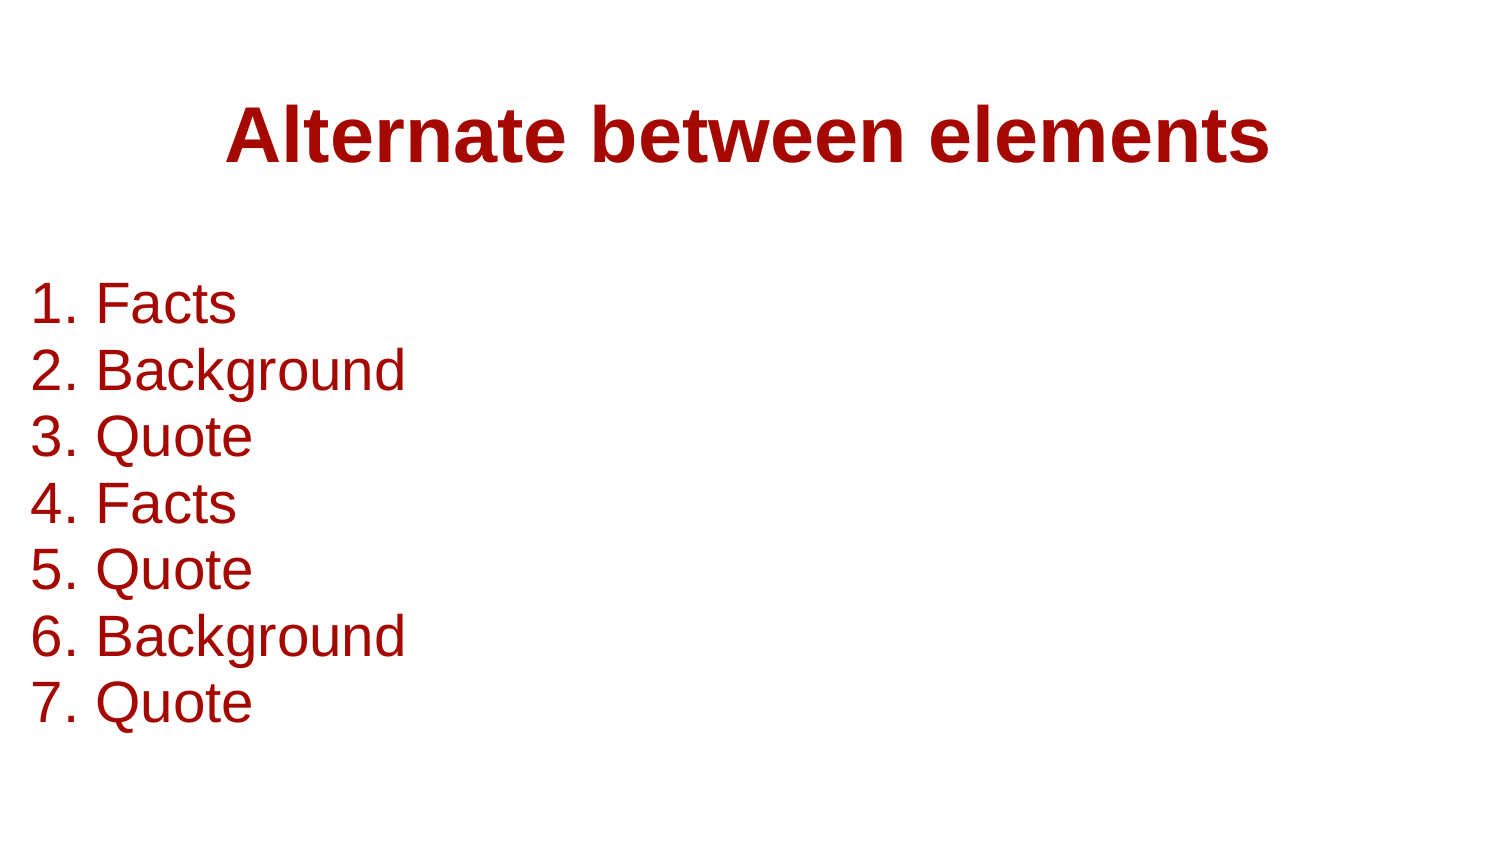

Alternate between elements

1. Facts
2. Background
3. Quote
4. Facts
5. Quote
6. Background
7. Quote